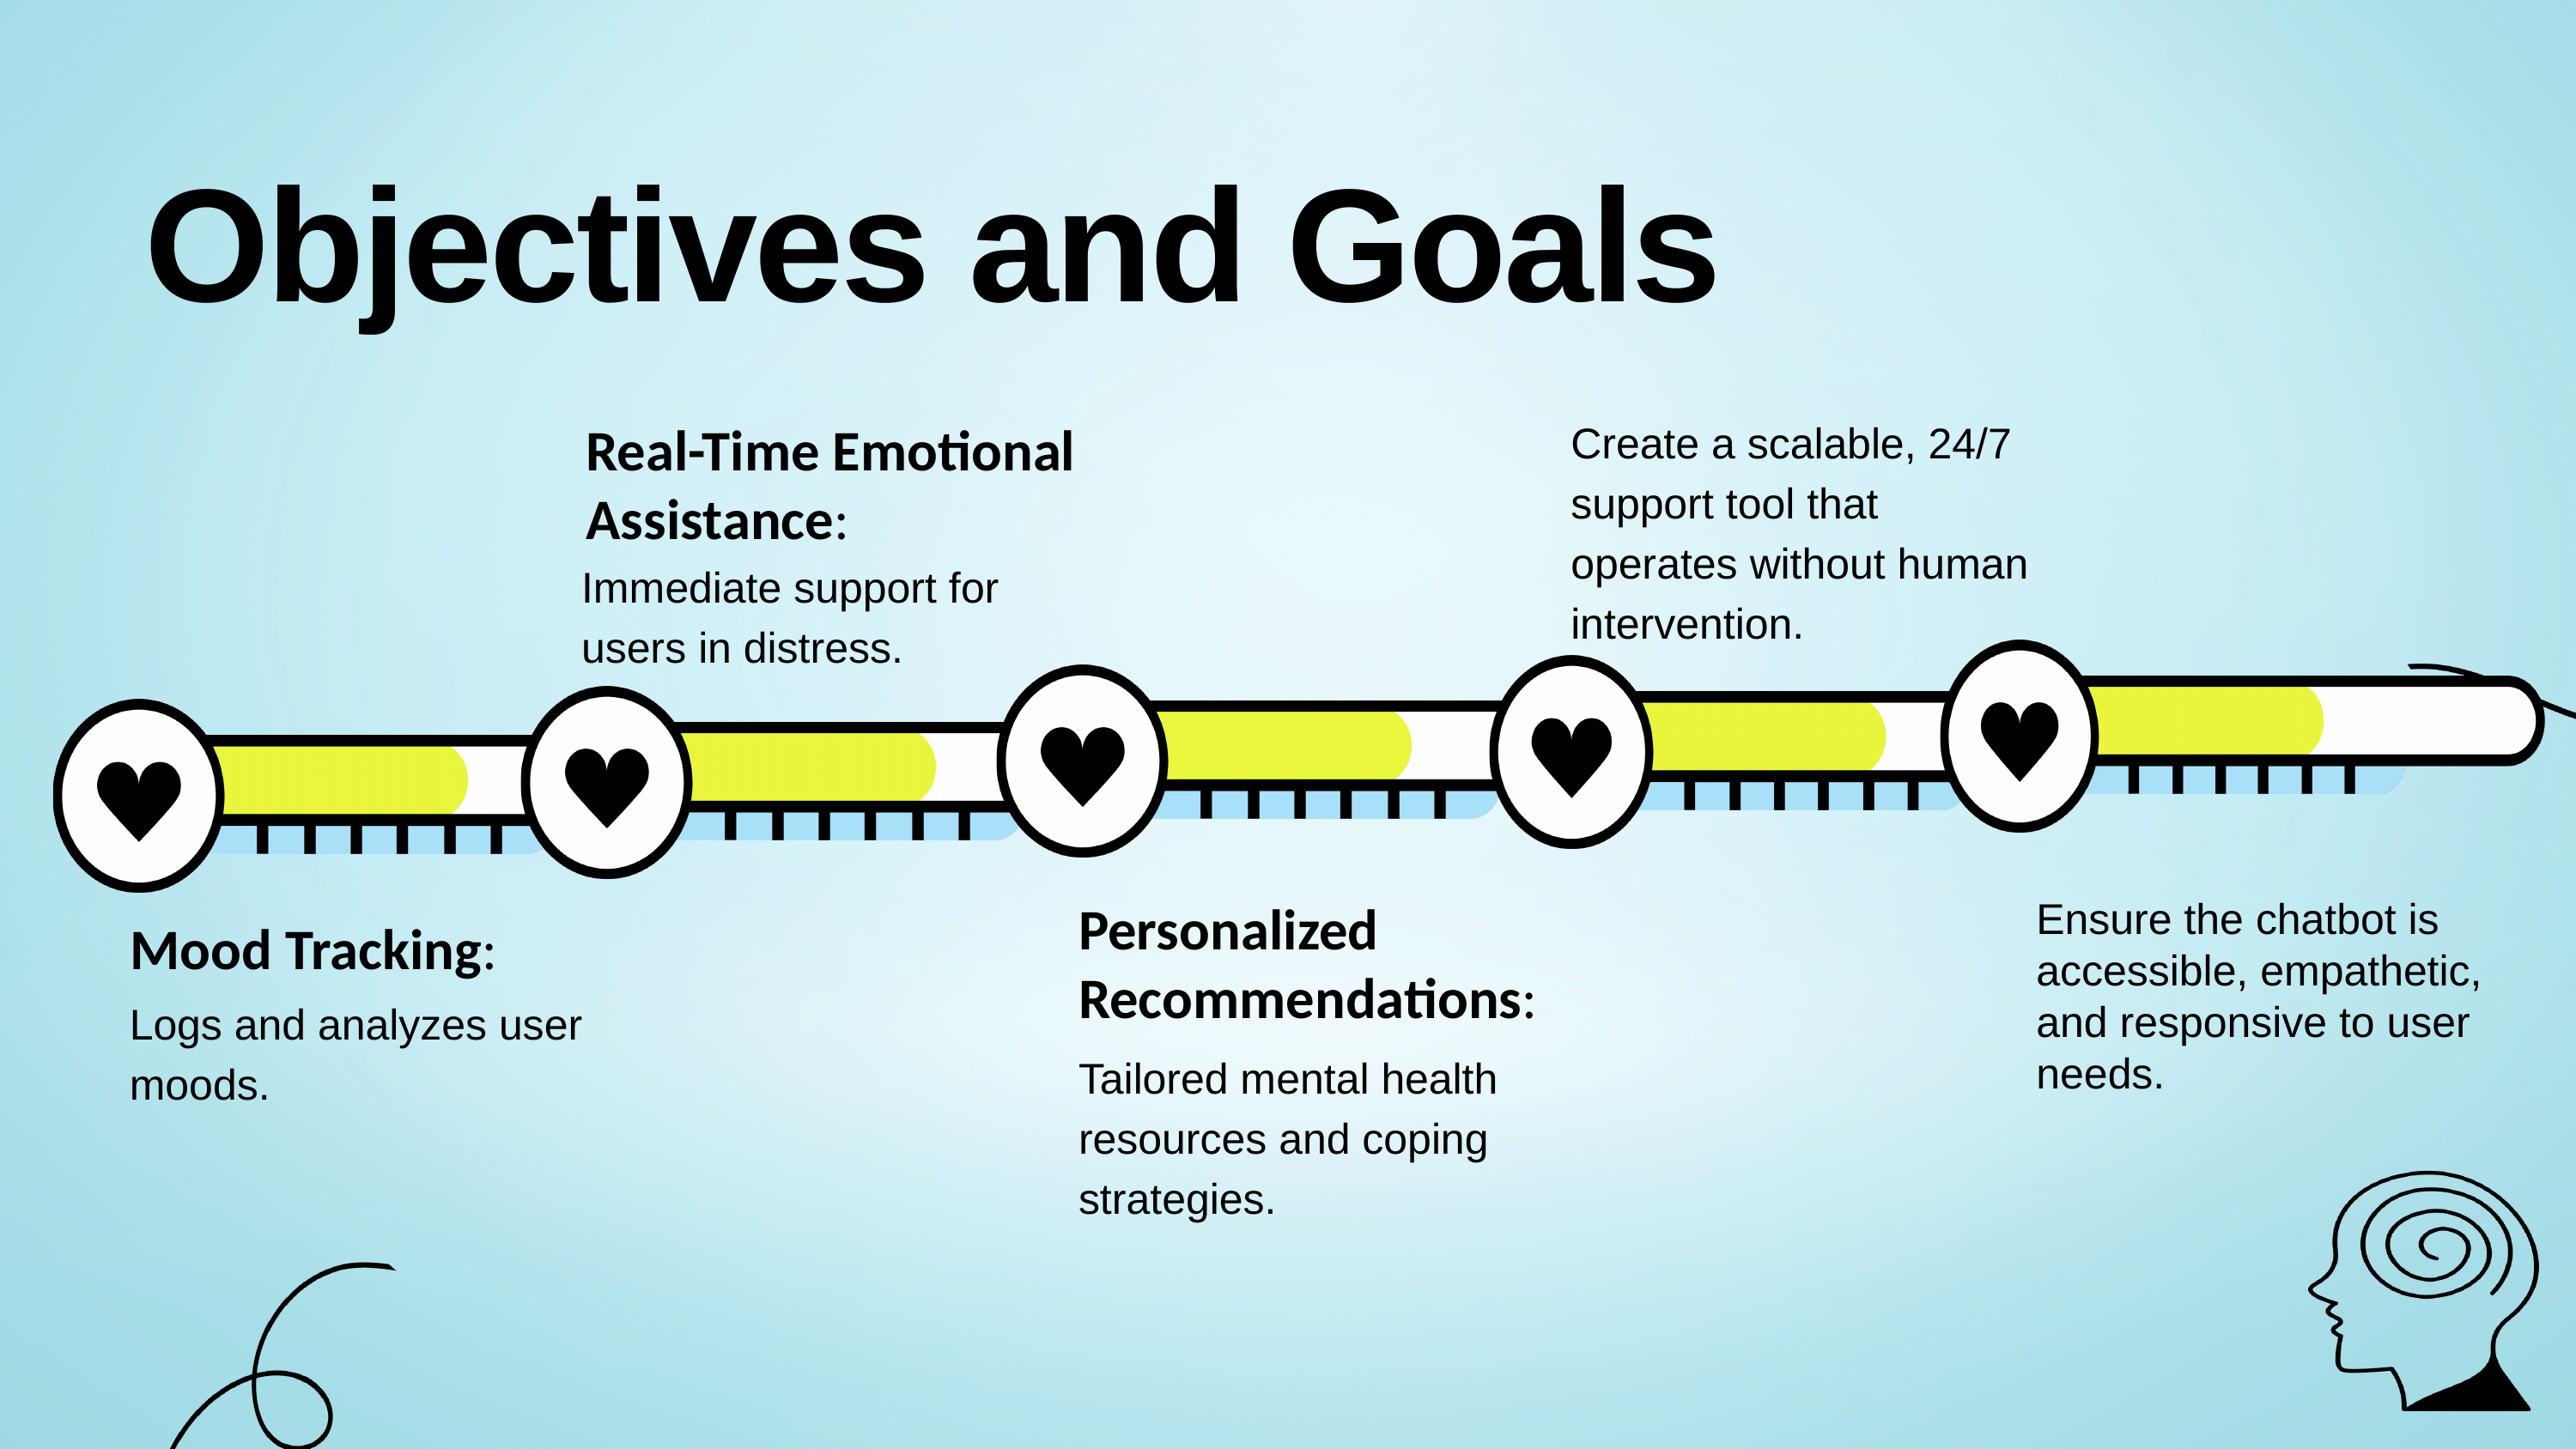

Objectives and Goals
Create a scalable, 24/7 support tool that operates without human intervention.
Real-Time Emotional Assistance:
Immediate support for users in distress.

Ensure the chatbot is accessible, empathetic, and responsive to user needs.
Personalized Recommendations:
Mood Tracking:
Logs and analyzes user moods.
Tailored mental health resources and coping strategies.